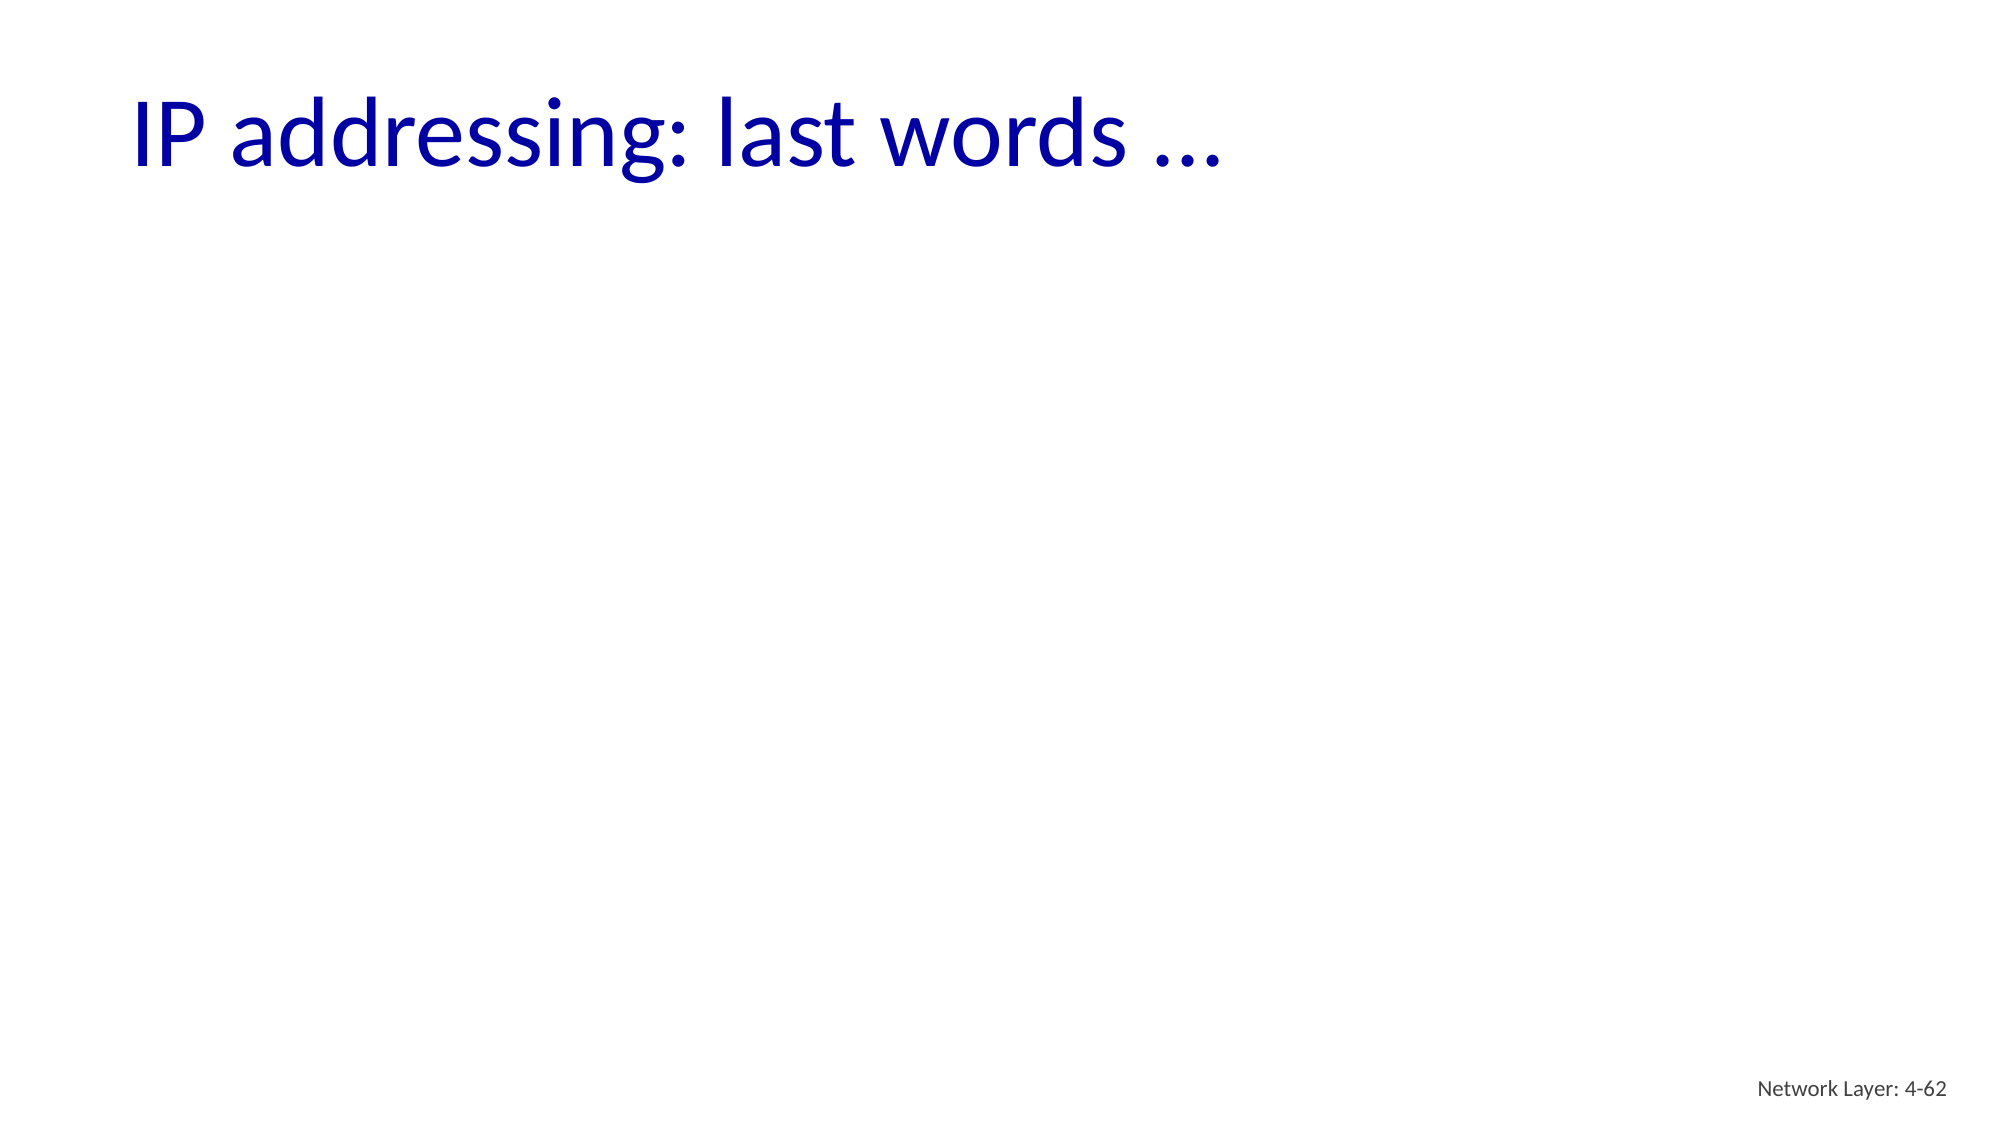

# IP addressing: last words ...

Network Layer: 4-62